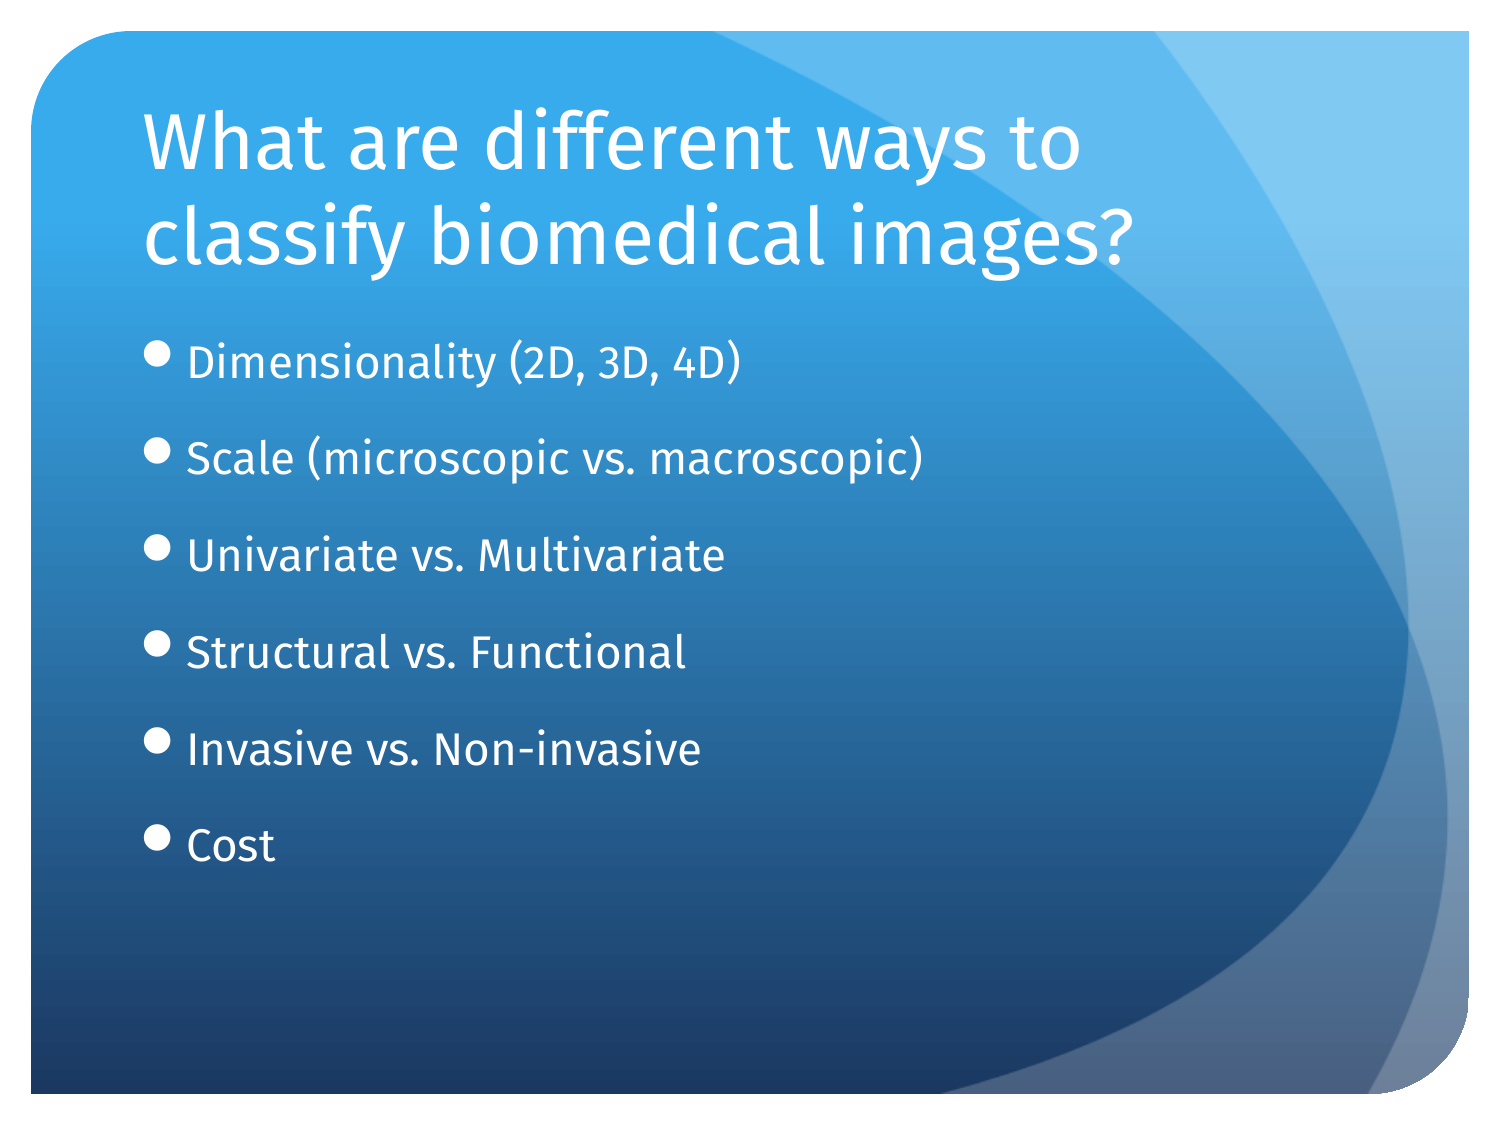

# What are different ways to classify biomedical images?
Dimensionality (2D, 3D, 4D)
Scale (microscopic vs. macroscopic)
Univariate vs. Multivariate
Structural vs. Functional
Invasive vs. Non-invasive
Cost